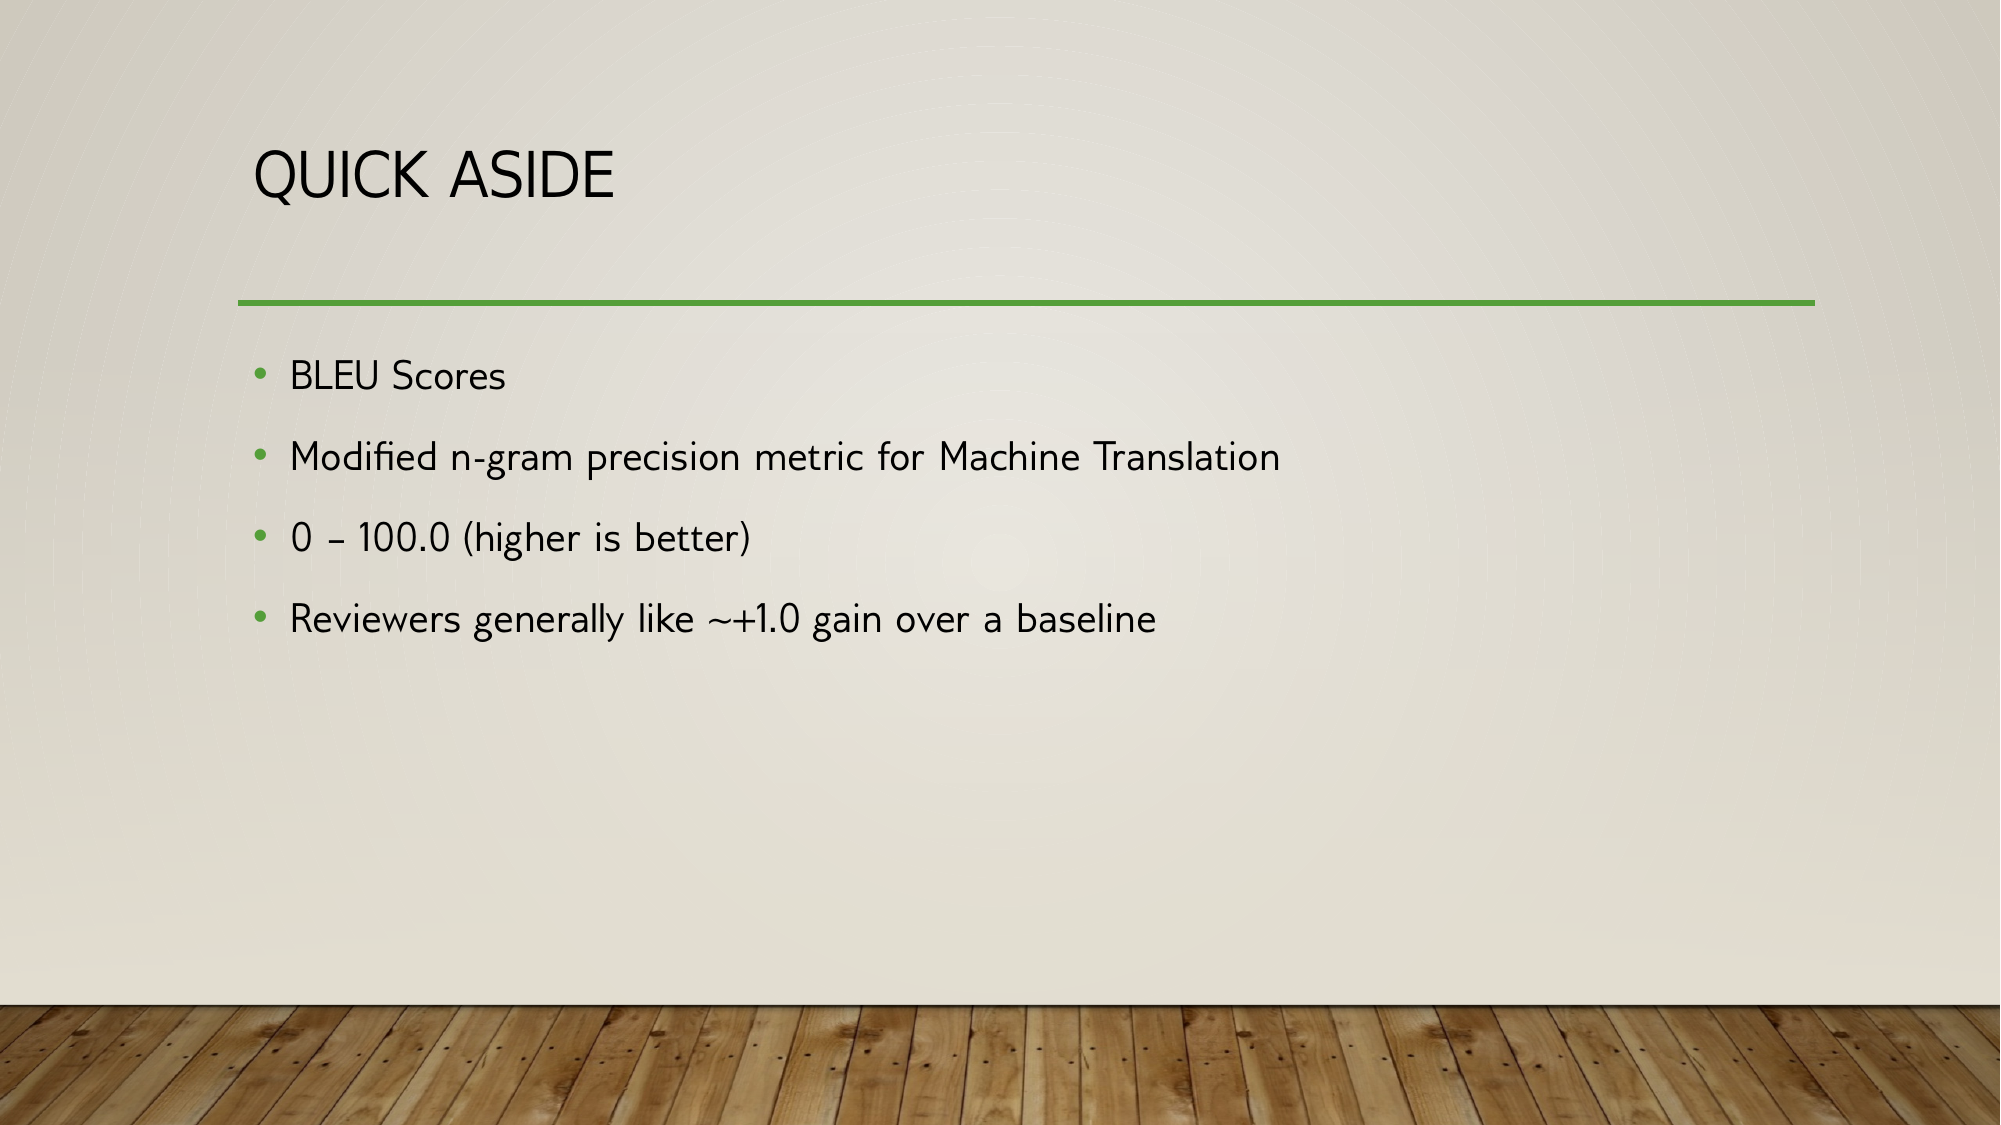

# Quick Aside
BLEU Scores
Modified n-gram precision metric for Machine Translation
0 – 100.0 (higher is better)
Reviewers generally like ~+1.0 gain over a baseline